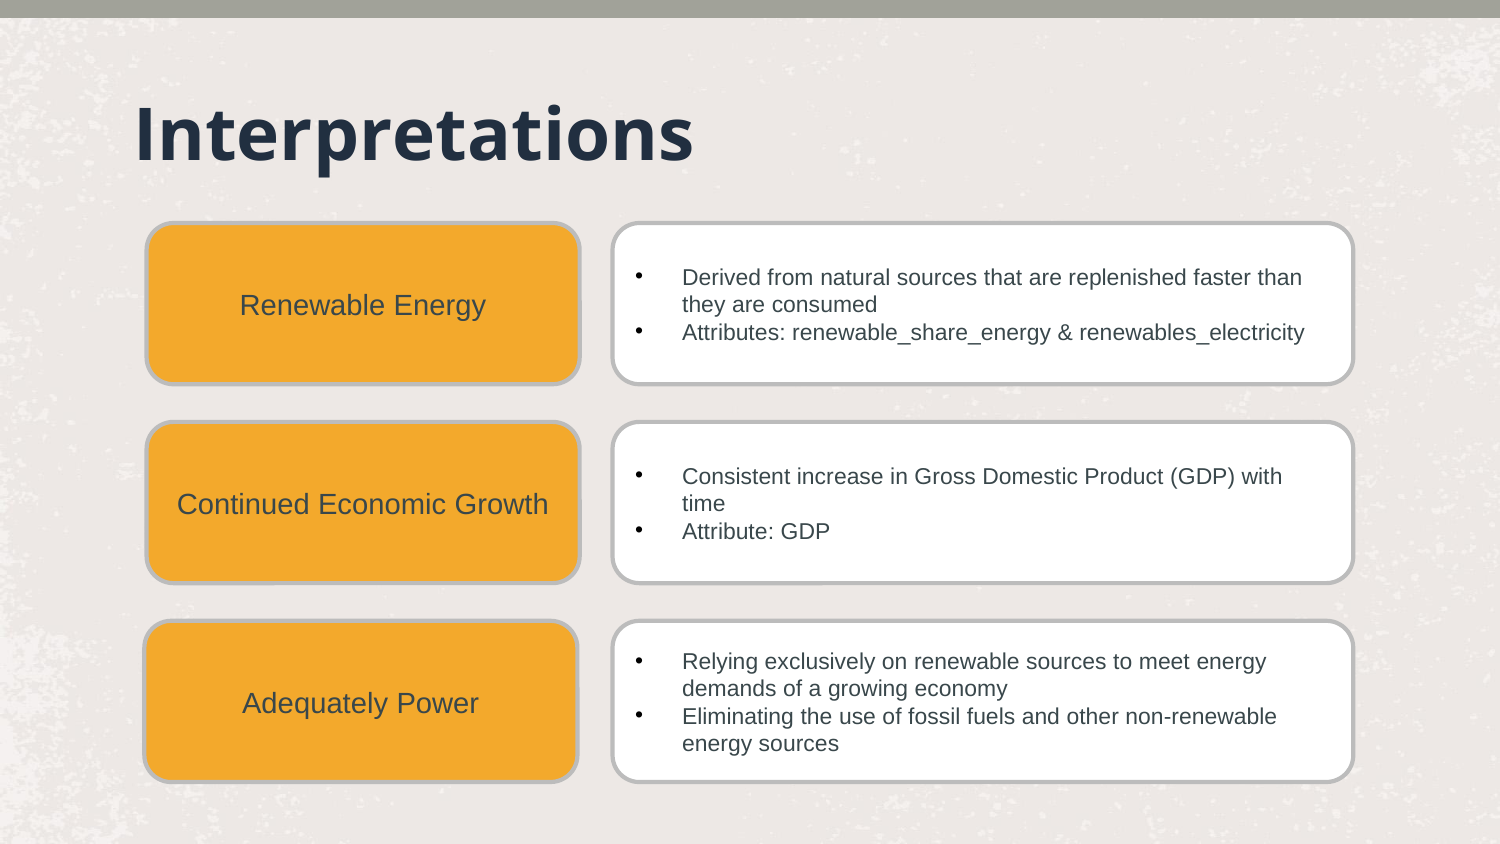

# Interpretations
Renewable Energy
Derived from natural sources that are replenished faster than they are consumed
Attributes: renewable_share_energy & renewables_electricity
Continued Economic Growth
Consistent increase in Gross Domestic Product (GDP) with time
Attribute: GDP
Adequately Power
Relying exclusively on renewable sources to meet energy demands of a growing economy
Eliminating the use of fossil fuels and other non-renewable energy sources